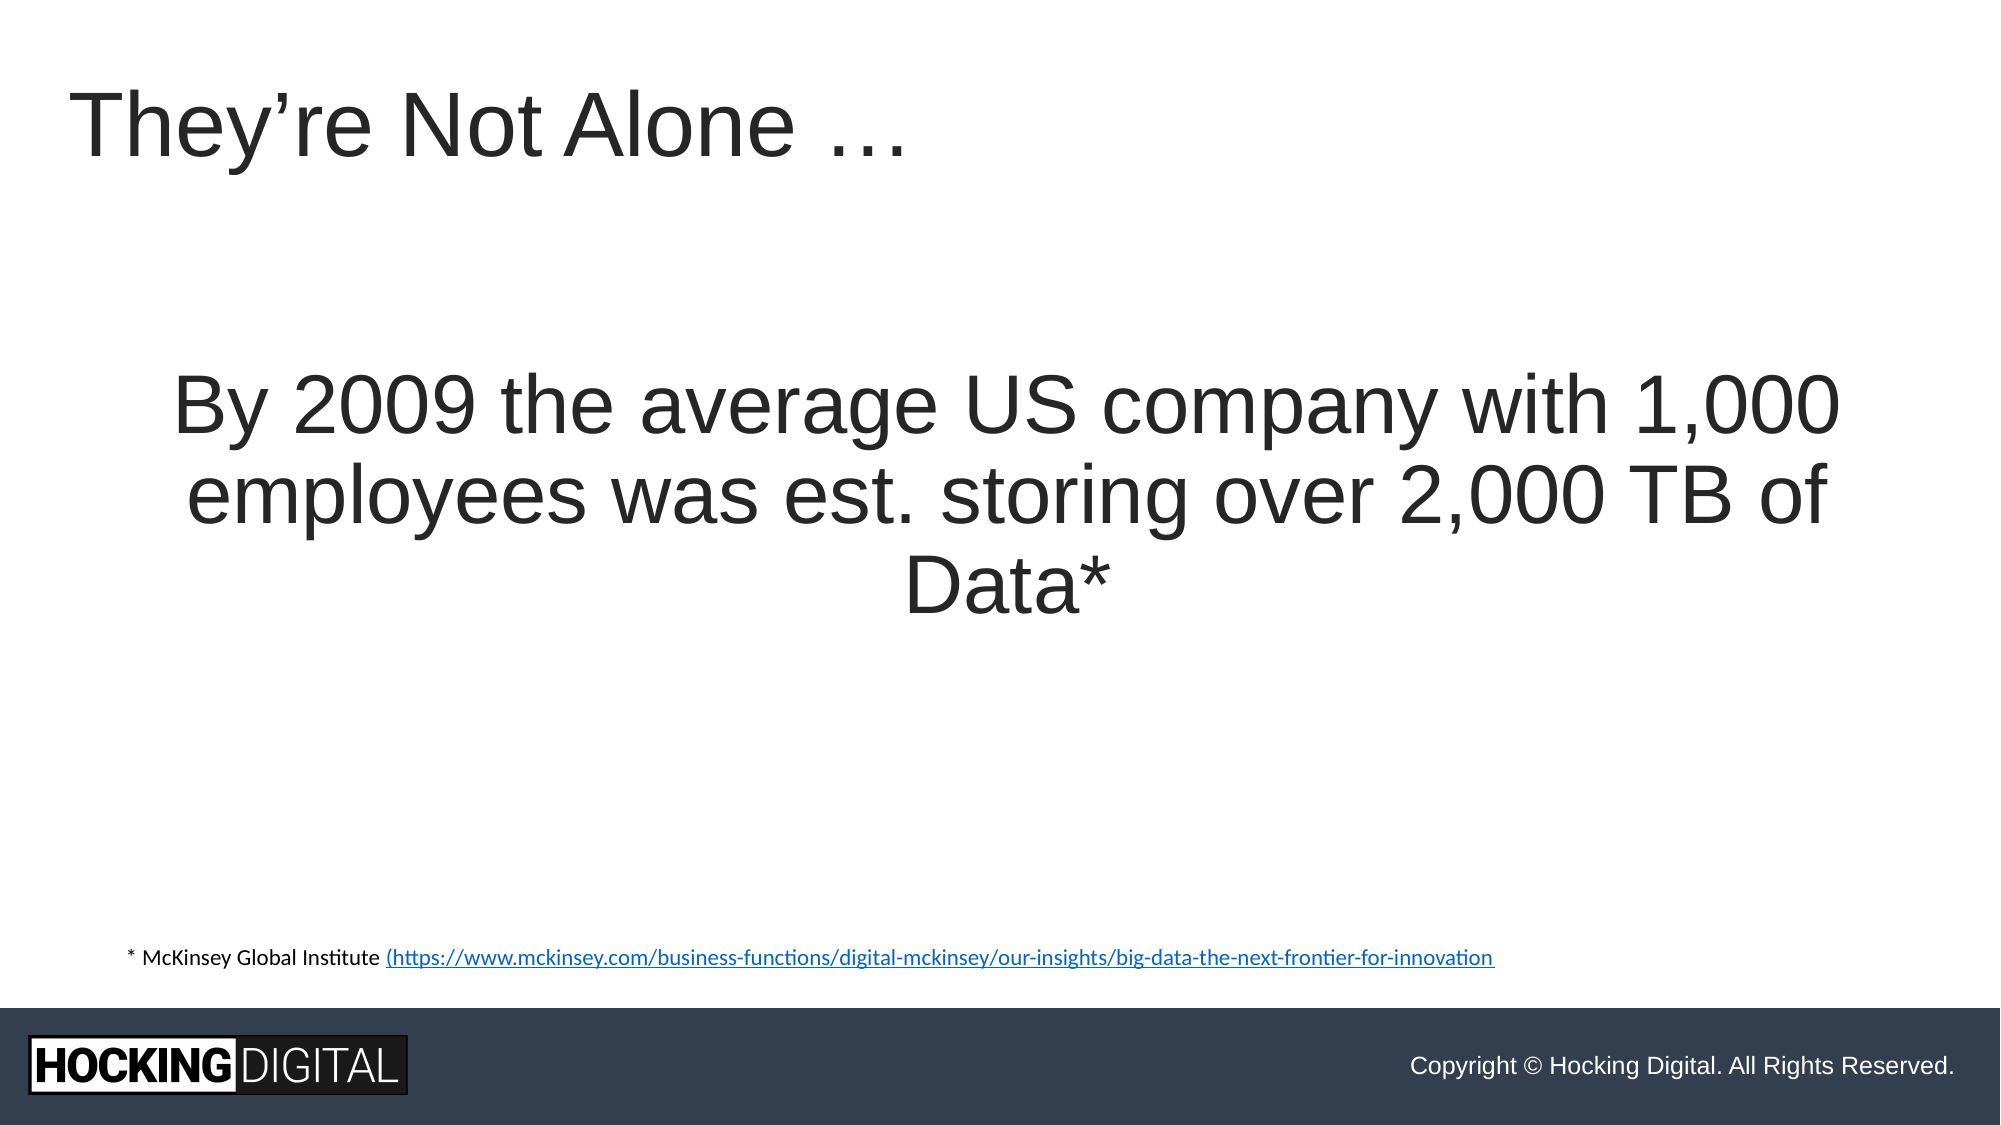

# They’re Not Alone …
By 2009 the average US company with 1,000 employees was est. storing over 2,000 TB of Data*
* McKinsey Global Institute (https://www.mckinsey.com/business-functions/digital-mckinsey/our-insights/big-data-the-next-frontier-for-innovation